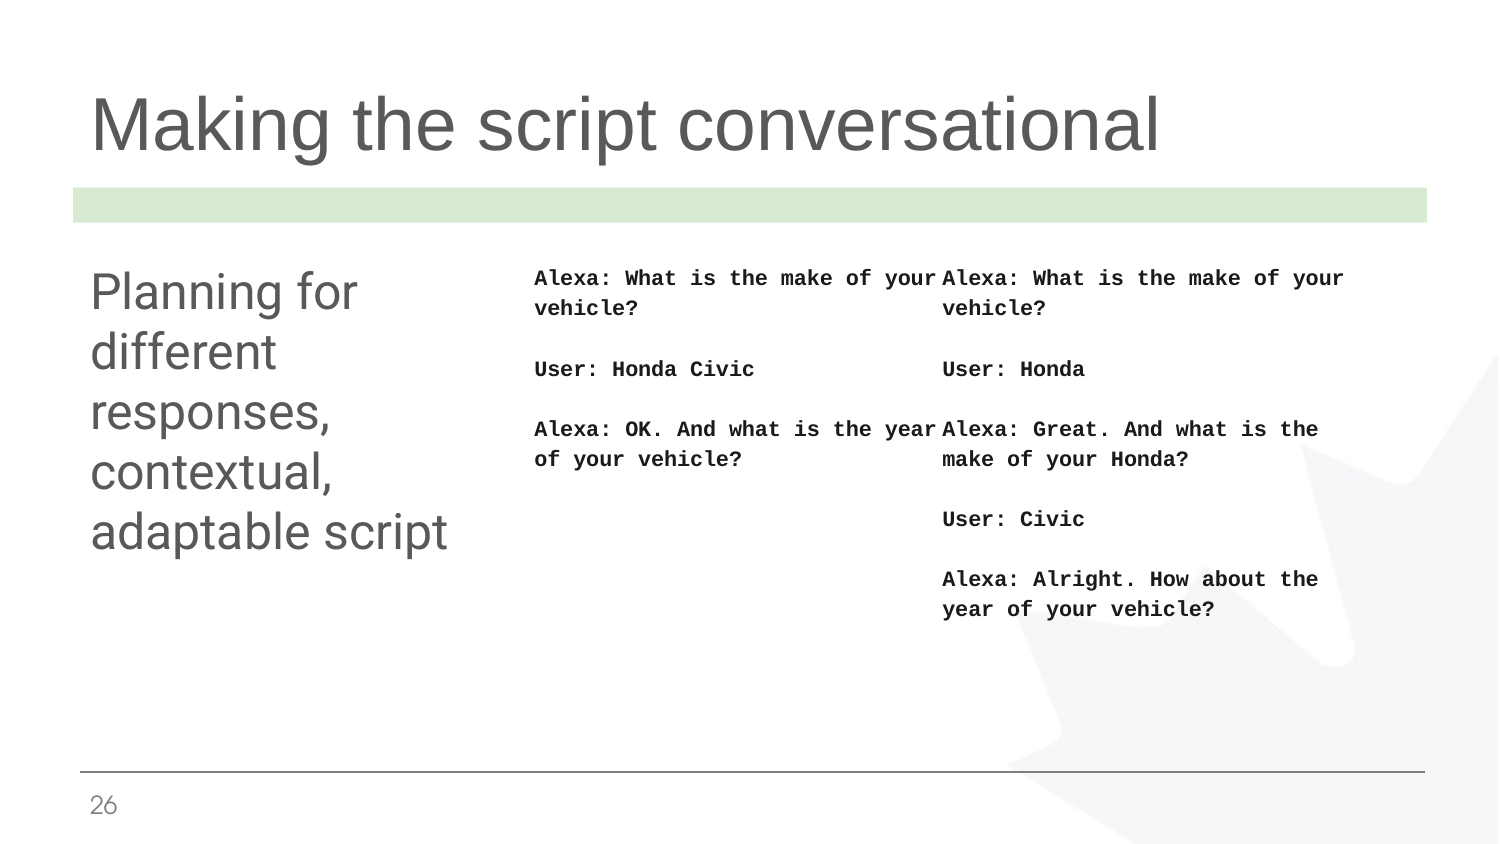

# Making the script conversational

Planning for different responses, contextual, adaptable script
Alexa: What is the make of your vehicle?

User: Honda Civic

Alexa: OK. And what is the year of your vehicle?

Alexa: What is the make of your vehicle?

User: Honda

Alexa: Great. And what is the make of your Honda?

User: Civic

Alexa: Alright. How about the year of your vehicle?

26